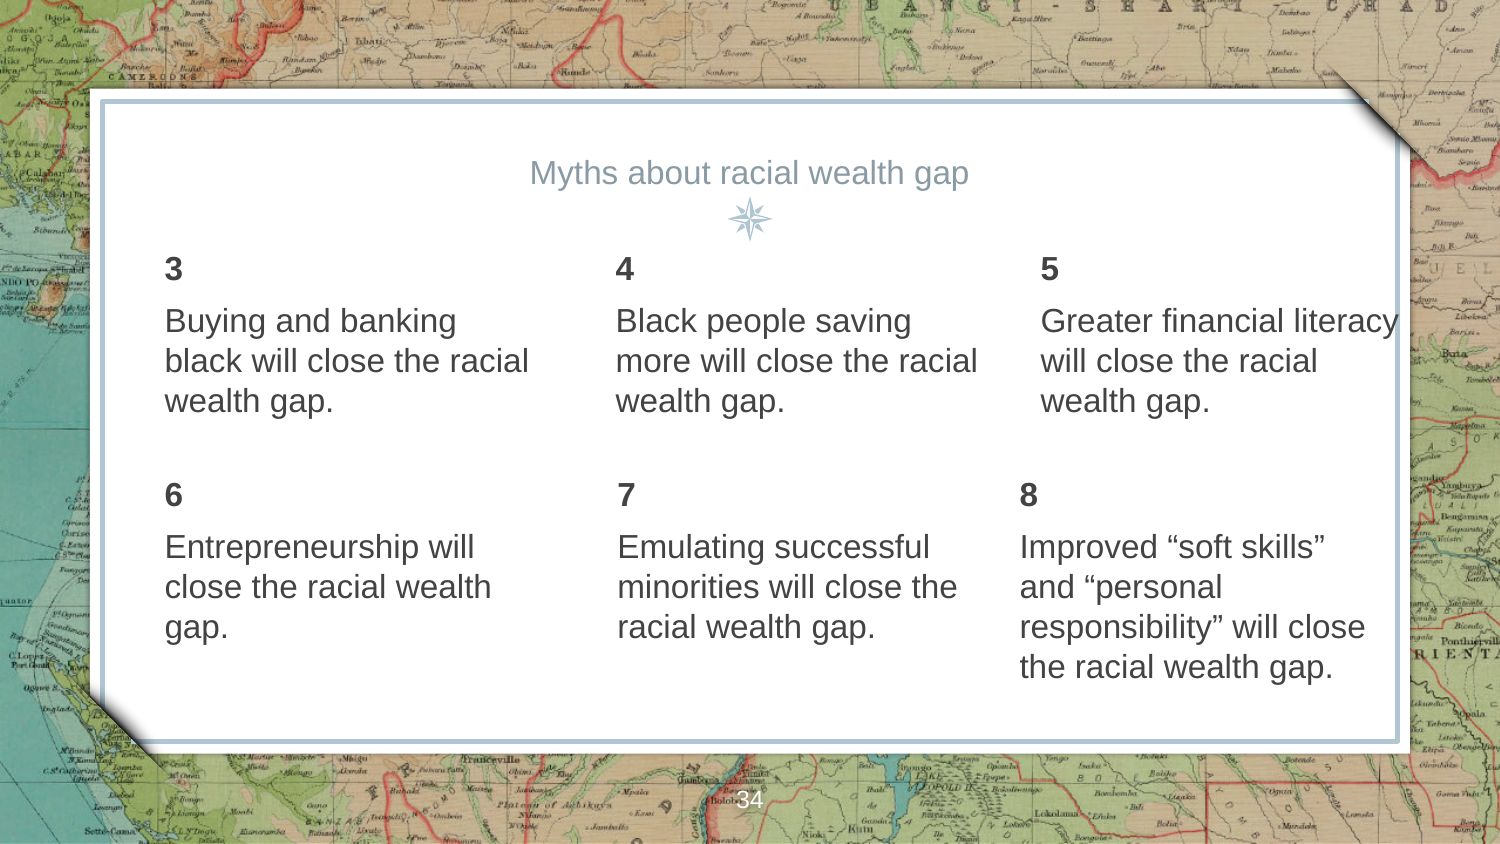

# Myths about racial wealth gap
3
Buying and banking black will close the racial wealth gap.
4
Black people saving more will close the racial wealth gap.
5
Greater financial literacy will close the racial wealth gap.
6
Entrepreneurship will close the racial wealth gap.
7
Emulating successful minorities will close the racial wealth gap.
8
Improved “soft skills” and “personal responsibility” will close the racial wealth gap.
34